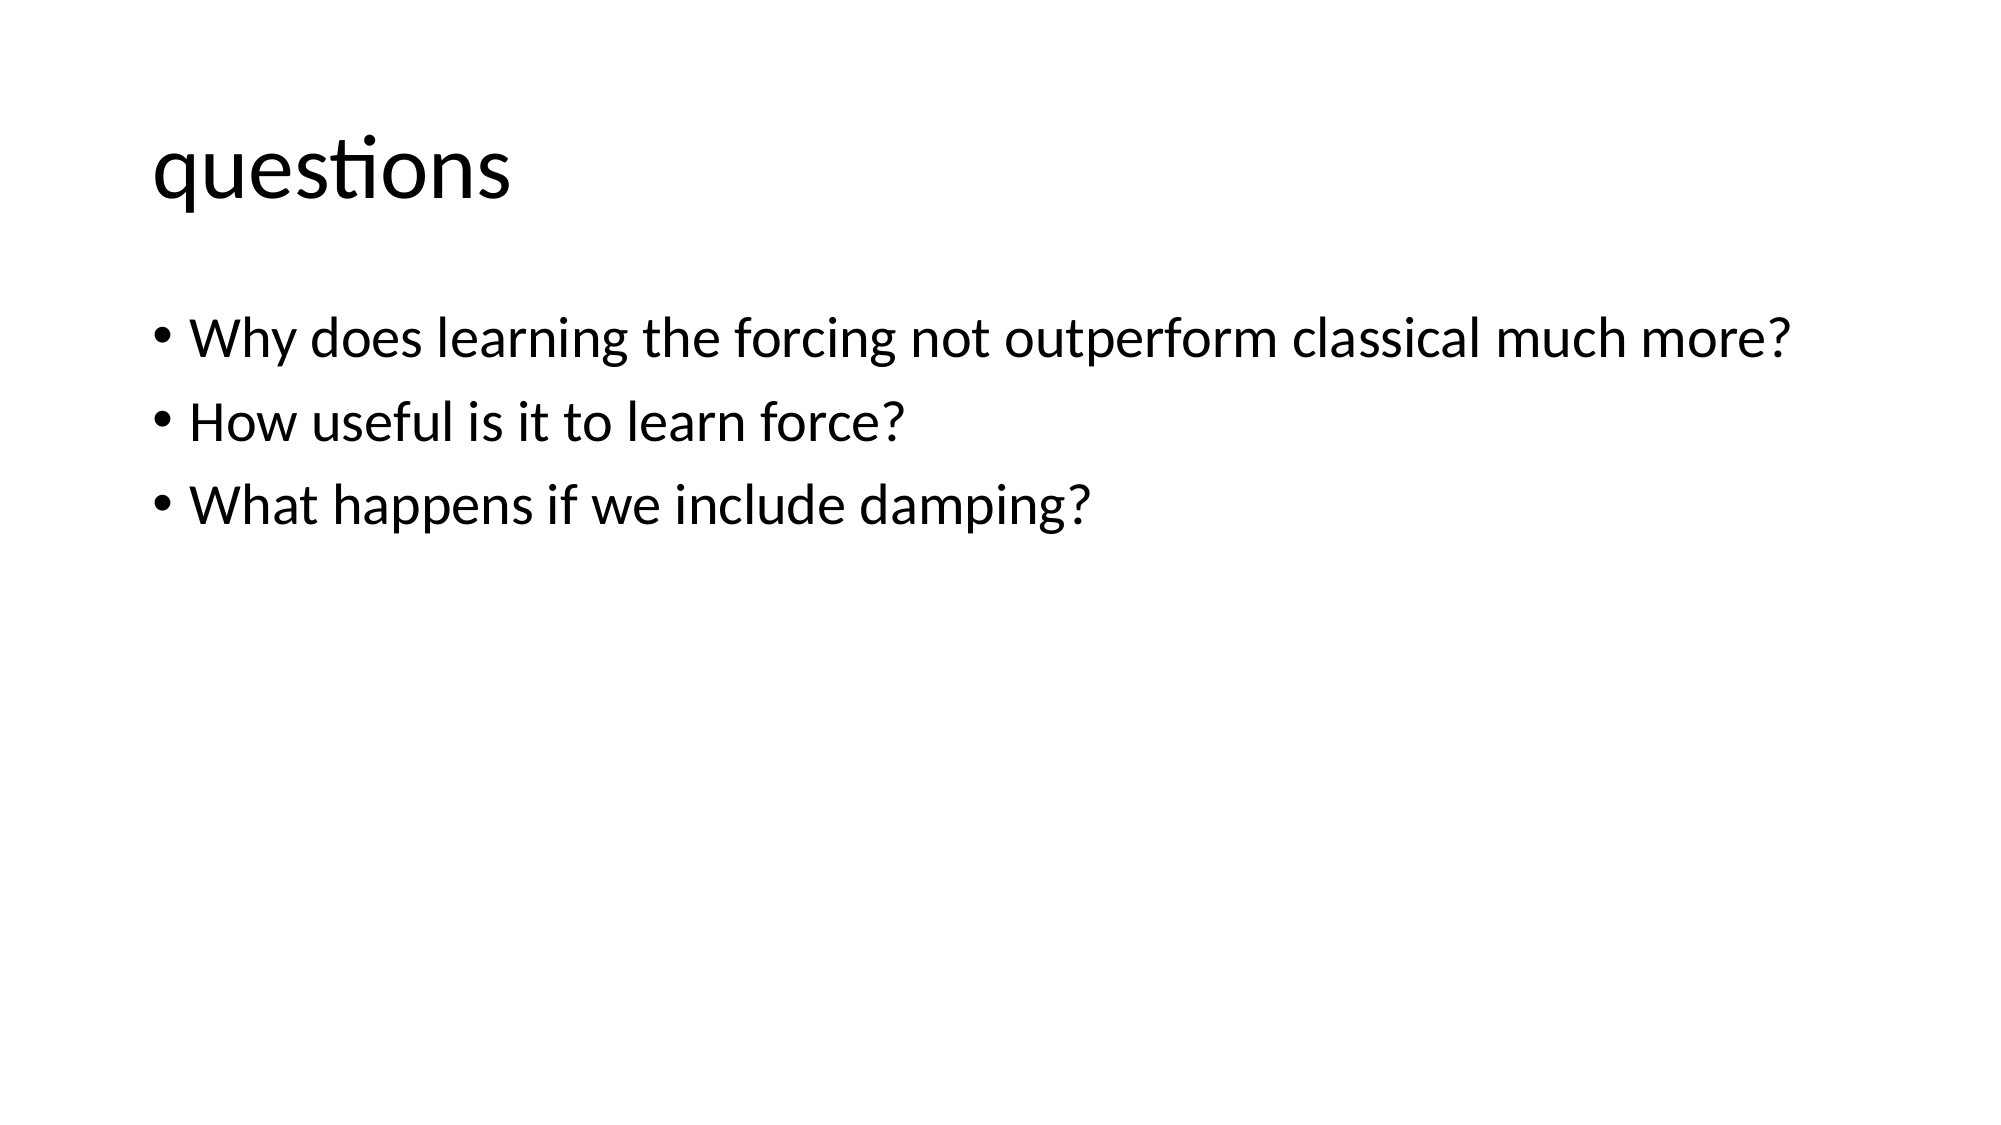

# questions
Why does learning the forcing not outperform classical much more?
How useful is it to learn force?
What happens if we include damping?